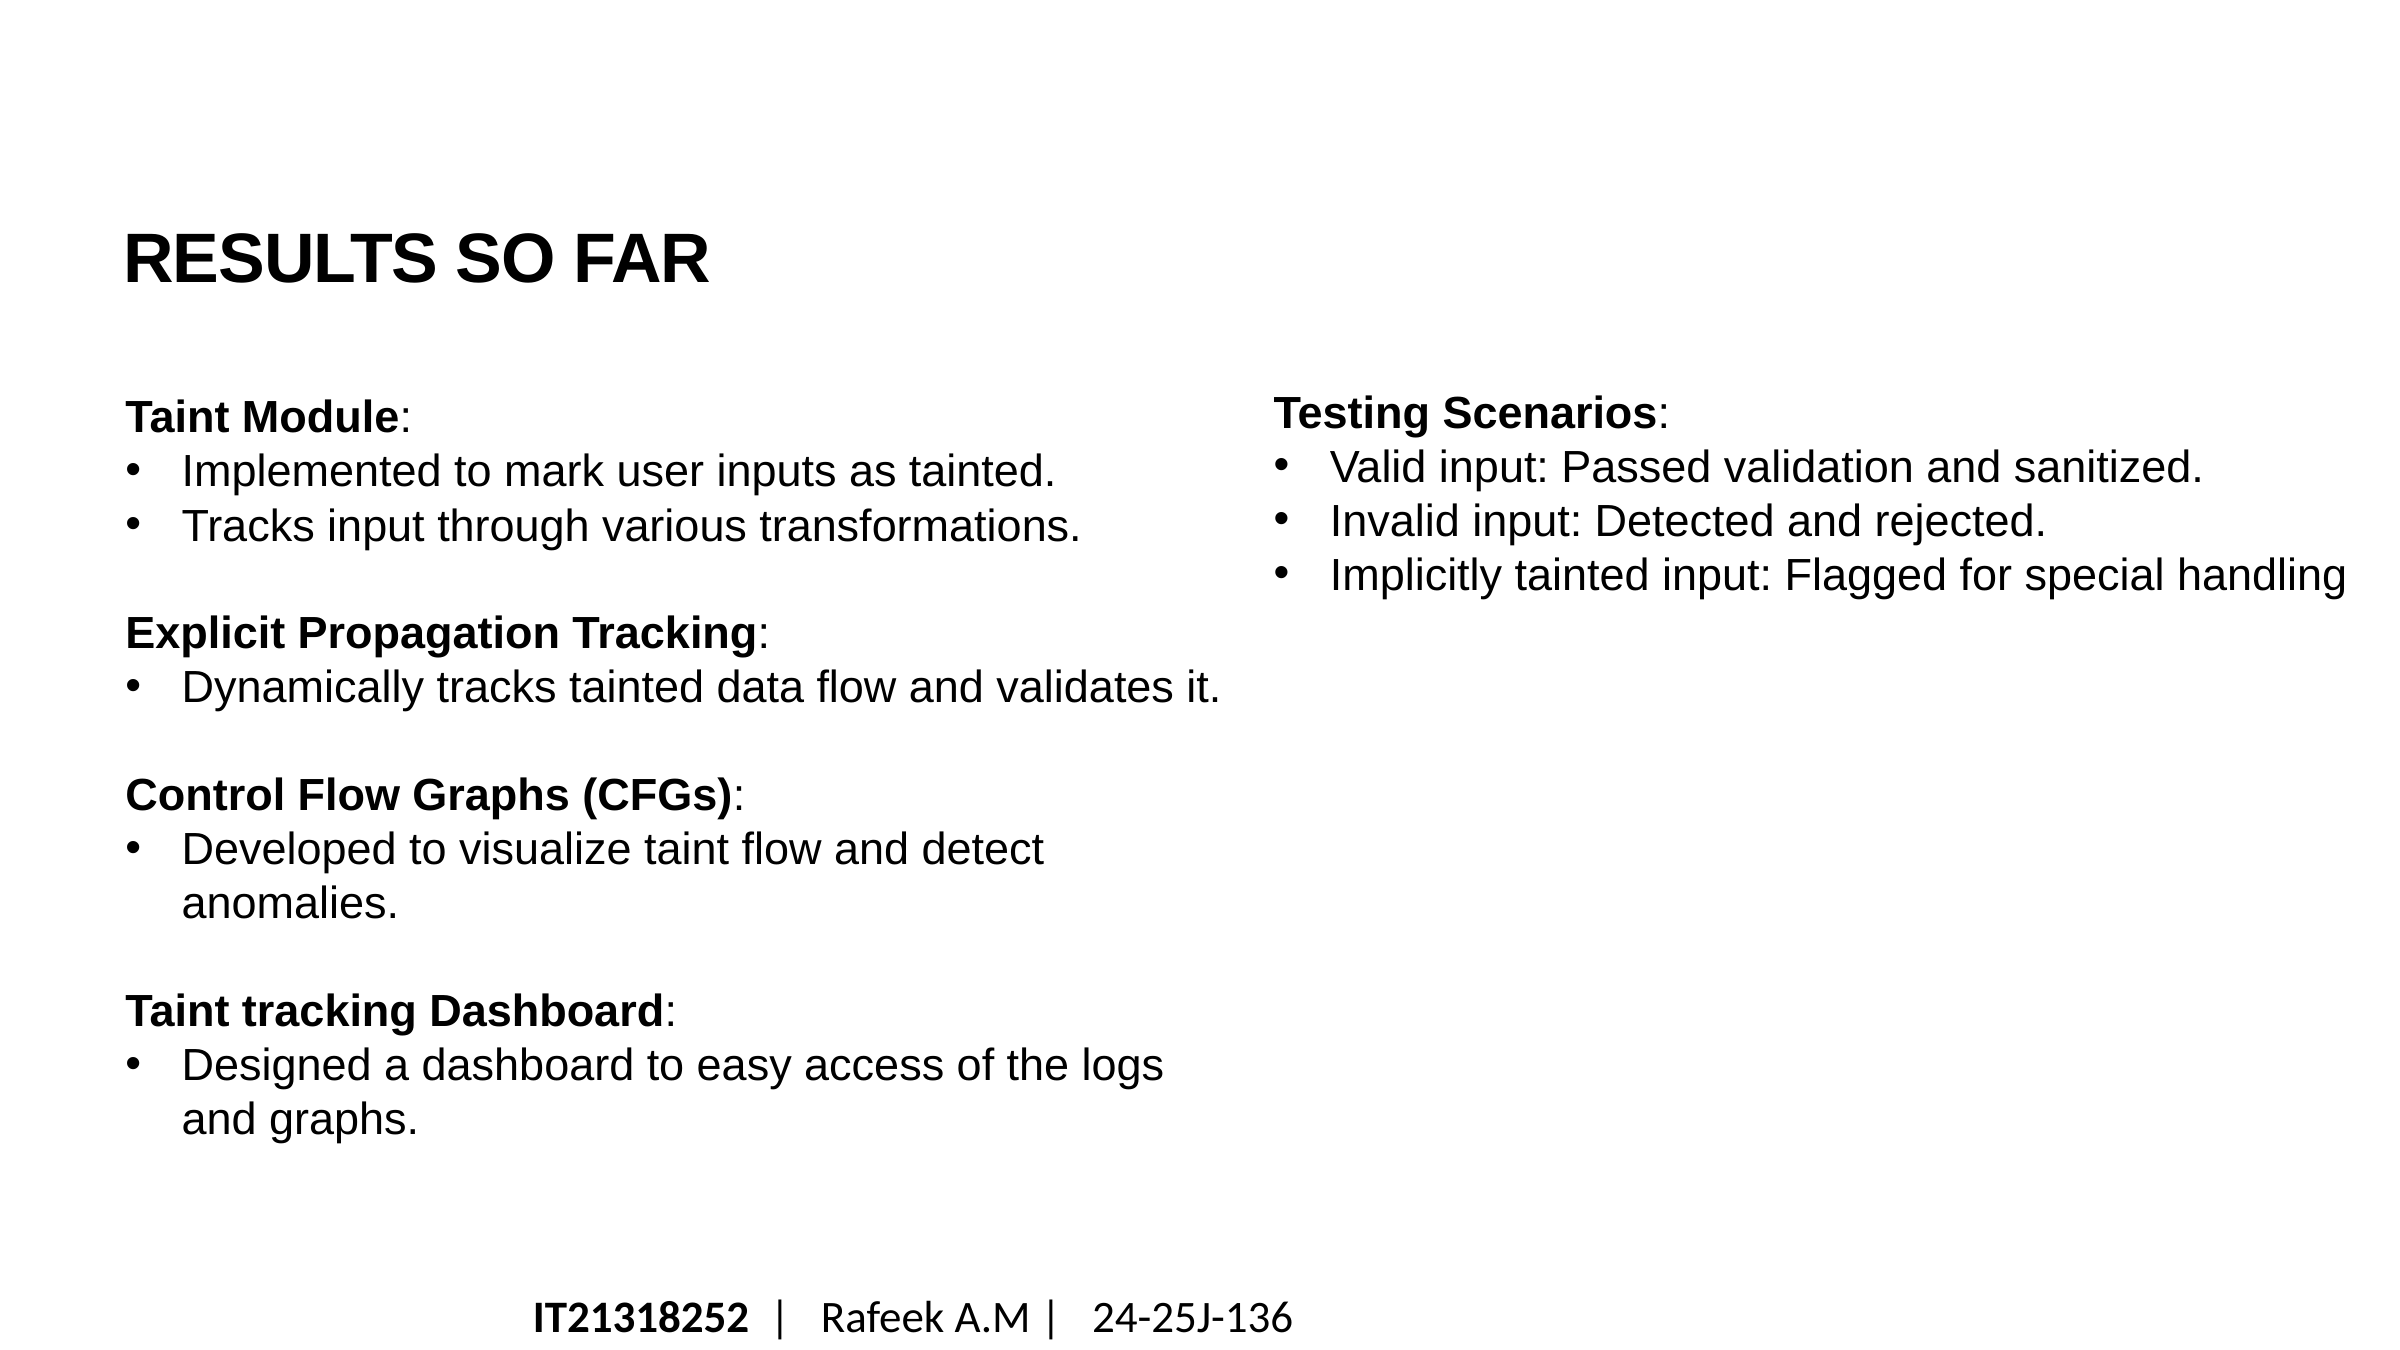

Results So Far
Taint Module:
Implemented to mark user inputs as tainted.
Tracks input through various transformations.

Explicit Propagation Tracking:
Dynamically tracks tainted data flow and validates it.

Control Flow Graphs (CFGs):
Developed to visualize taint flow and detect anomalies.

Taint tracking Dashboard:
Designed a dashboard to easy access of the logs and graphs.

Testing Scenarios:
Valid input: Passed validation and sanitized.
Invalid input: Detected and rejected.
Implicitly tainted input: Flagged for special handling

IT21318252  |   Rafeek A.M |   24-25J-136